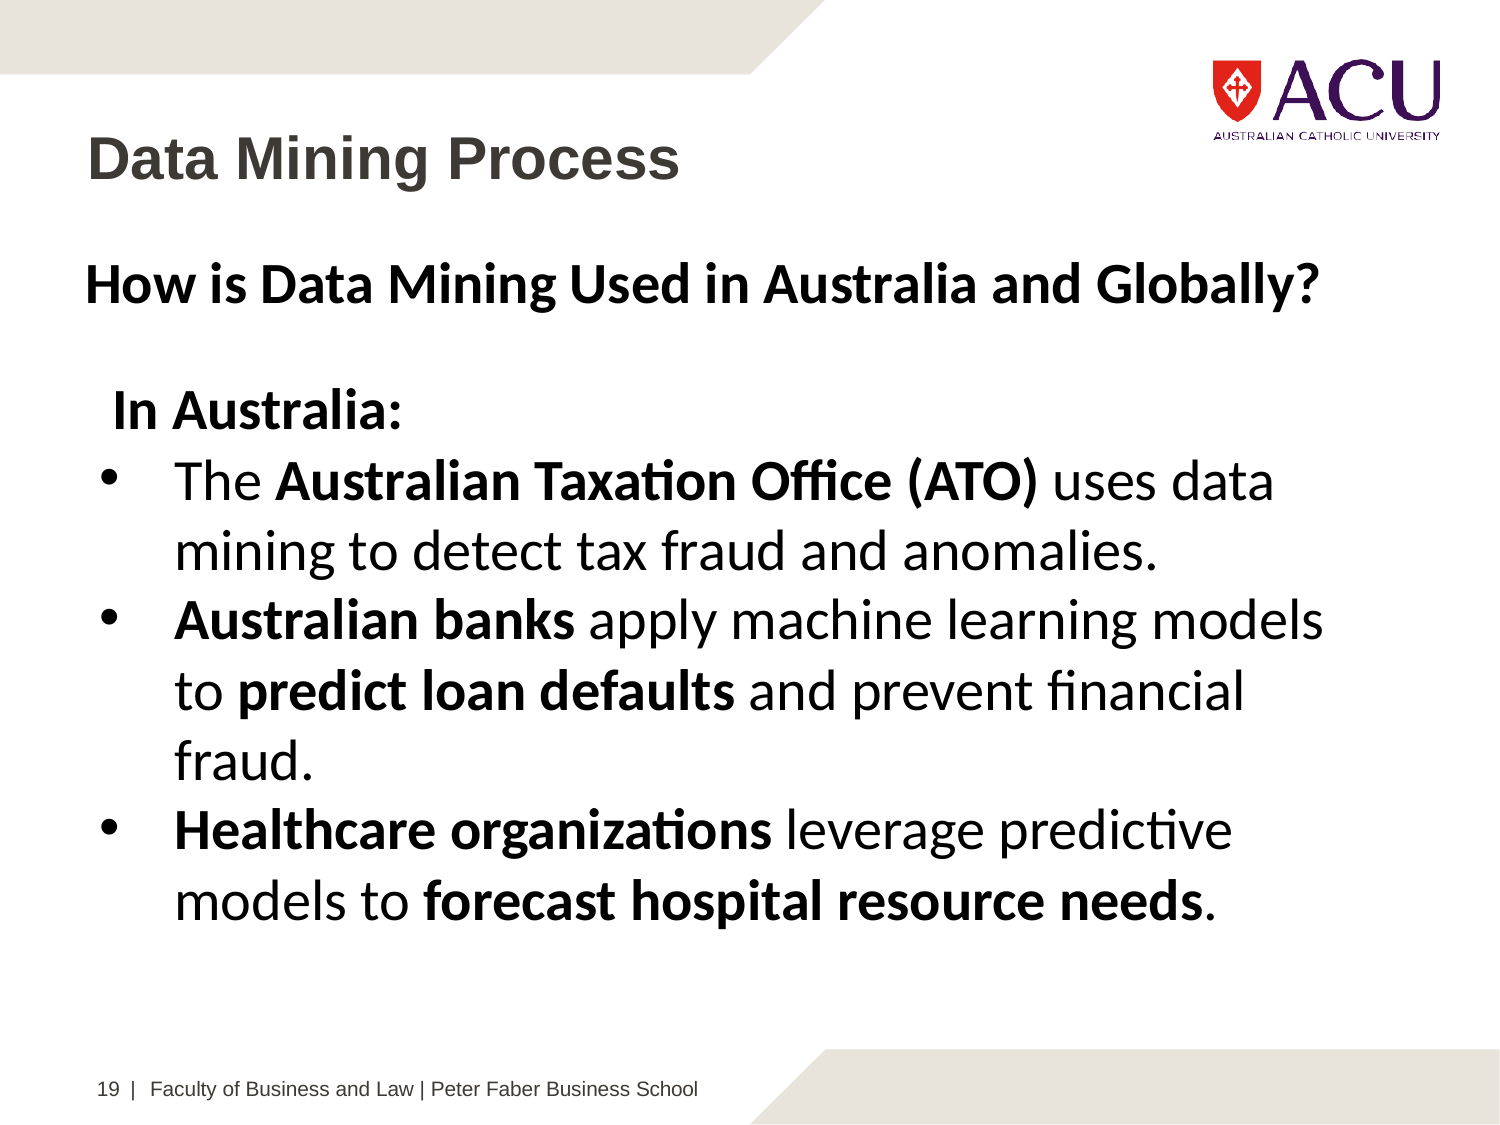

# Data Mining Process
How is Data Mining Used in Australia and Globally?
 In Australia:
The Australian Taxation Office (ATO) uses data mining to detect tax fraud and anomalies.
Australian banks apply machine learning models to predict loan defaults and prevent financial fraud.
Healthcare organizations leverage predictive models to forecast hospital resource needs.
19 | Faculty of Business and Law | Peter Faber Business School